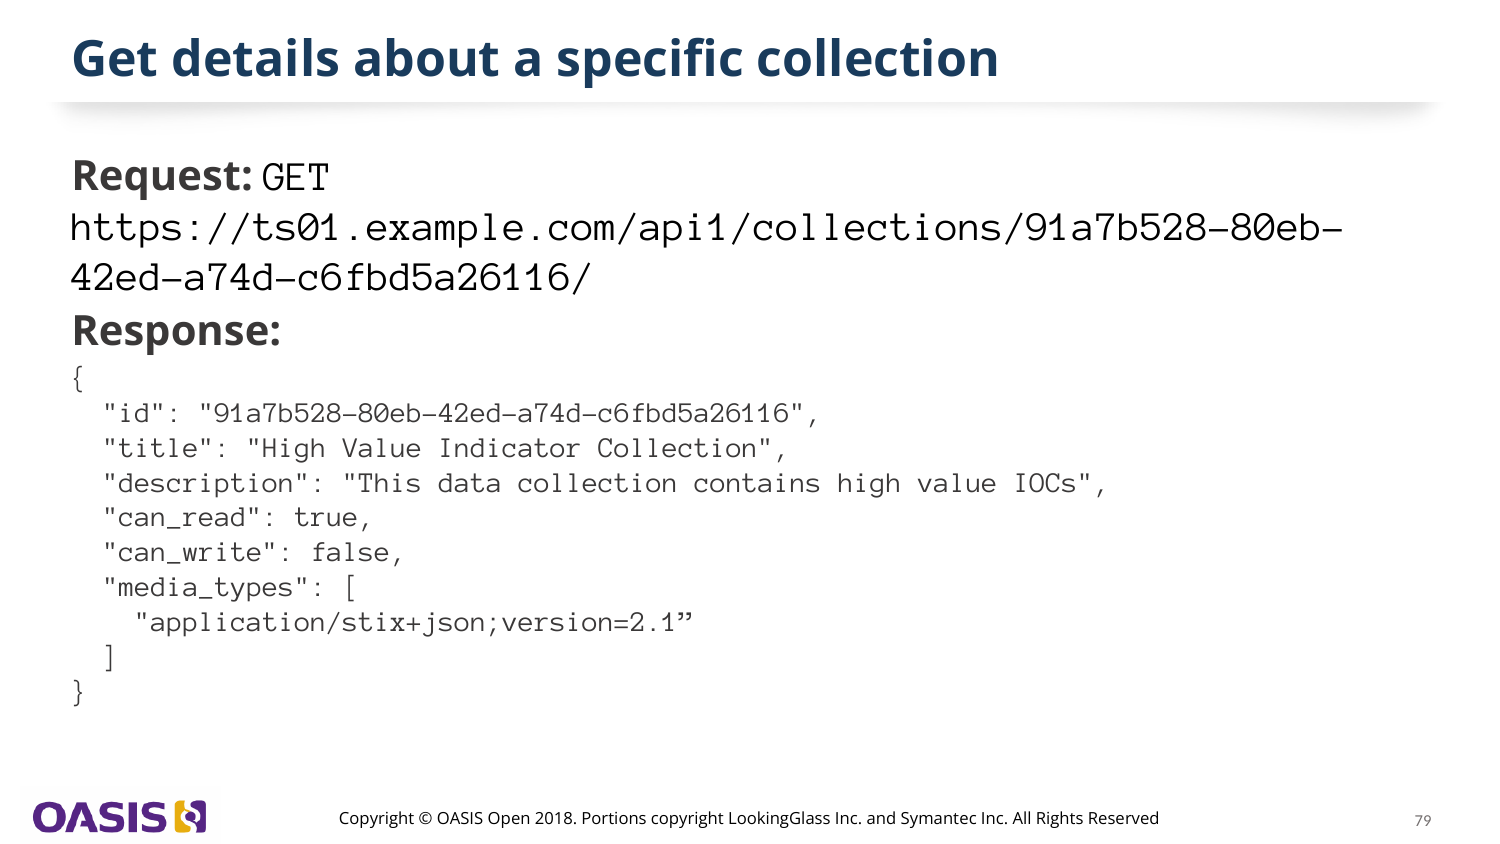

# Get details about a specific collection
Request: GET https://ts01.example.com/api1/collections/91a7b528-80eb-42ed-a74d-c6fbd5a26116/
Response:
{
  "id": "91a7b528-80eb-42ed-a74d-c6fbd5a26116",
  "title": "High Value Indicator Collection",
  "description": "This data collection contains high value IOCs",
  "can_read": true,
  "can_write": false,
  "media_types": [
    "application/stix+json;version=2.1”
  ]
}